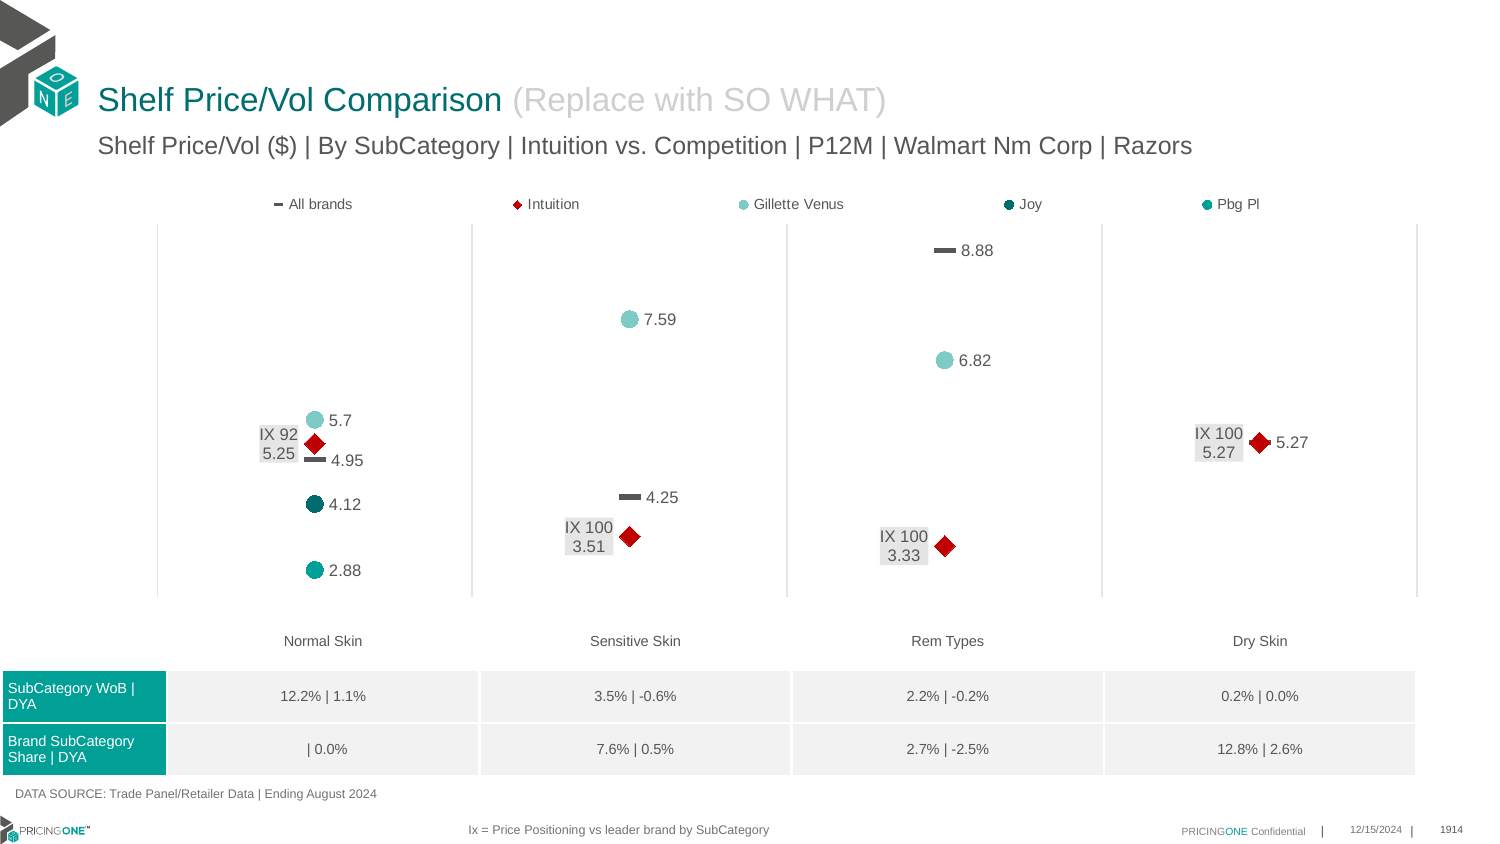

# Shelf Price/Vol Comparison (Replace with SO WHAT)
Shelf Price/Vol ($) | By SubCategory | Intuition vs. Competition | P12M | Walmart Nm Corp | Razors

### Chart

| Category | All brands | Intuition | Gillette Venus | Joy | Pbg Pl |
|---|---|---|---|---|---|
| IX 92 | 4.95 | 5.25 | 5.7 | 4.12 | 2.88 |
| IX 100 | 4.25 | 3.51 | 7.59 | None | None |
| IX 100 | 8.88 | 3.33 | 6.82 | None | None |
| IX 100 | 5.27 | 5.27 | None | None | None |
|  | Normal Skin | Sensitive Skin | Rem Types | Dry Skin |
| --- | --- | --- | --- | --- |
| SubCategory WoB | DYA | 12.2% | 1.1% | 3.5% | -0.6% | 2.2% | -0.2% | 0.2% | 0.0% |
| Brand SubCategory Share | DYA | | 0.0% | 7.6% | 0.5% | 2.7% | -2.5% | 12.8% | 2.6% |
DATA SOURCE: Trade Panel/Retailer Data | Ending August 2024
Ix = Price Positioning vs leader brand by SubCategory
12/15/2024
1914